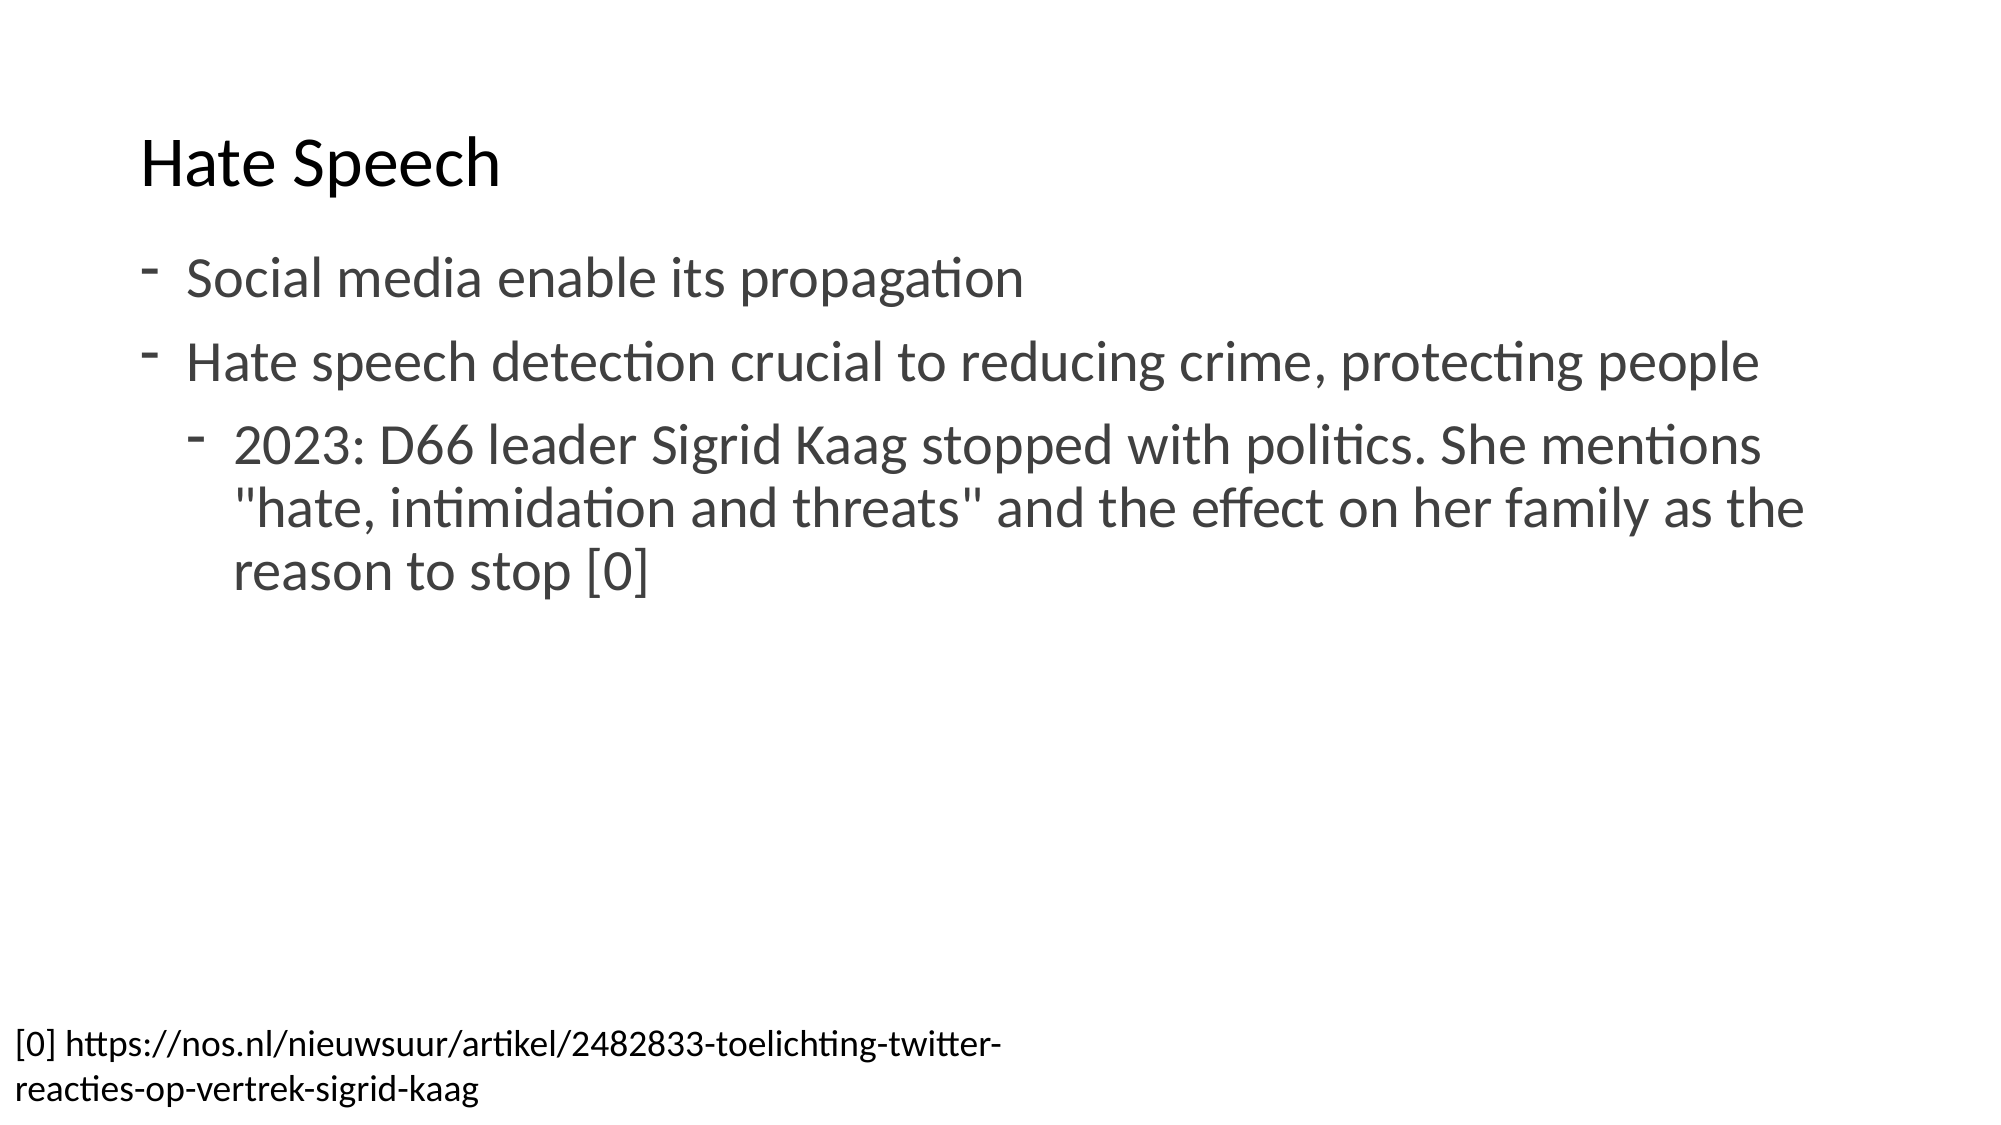

# Hate Speech
Social media enable its propagation
Hate speech detection crucial to reducing crime, protecting people
2023: D66 leader Sigrid Kaag stopped with politics. She mentions "hate, intimidation and threats" and the effect on her family as the reason to stop [0]
[0] https://nos.nl/nieuwsuur/artikel/2482833-toelichting-twitter-reacties-op-vertrek-sigrid-kaag